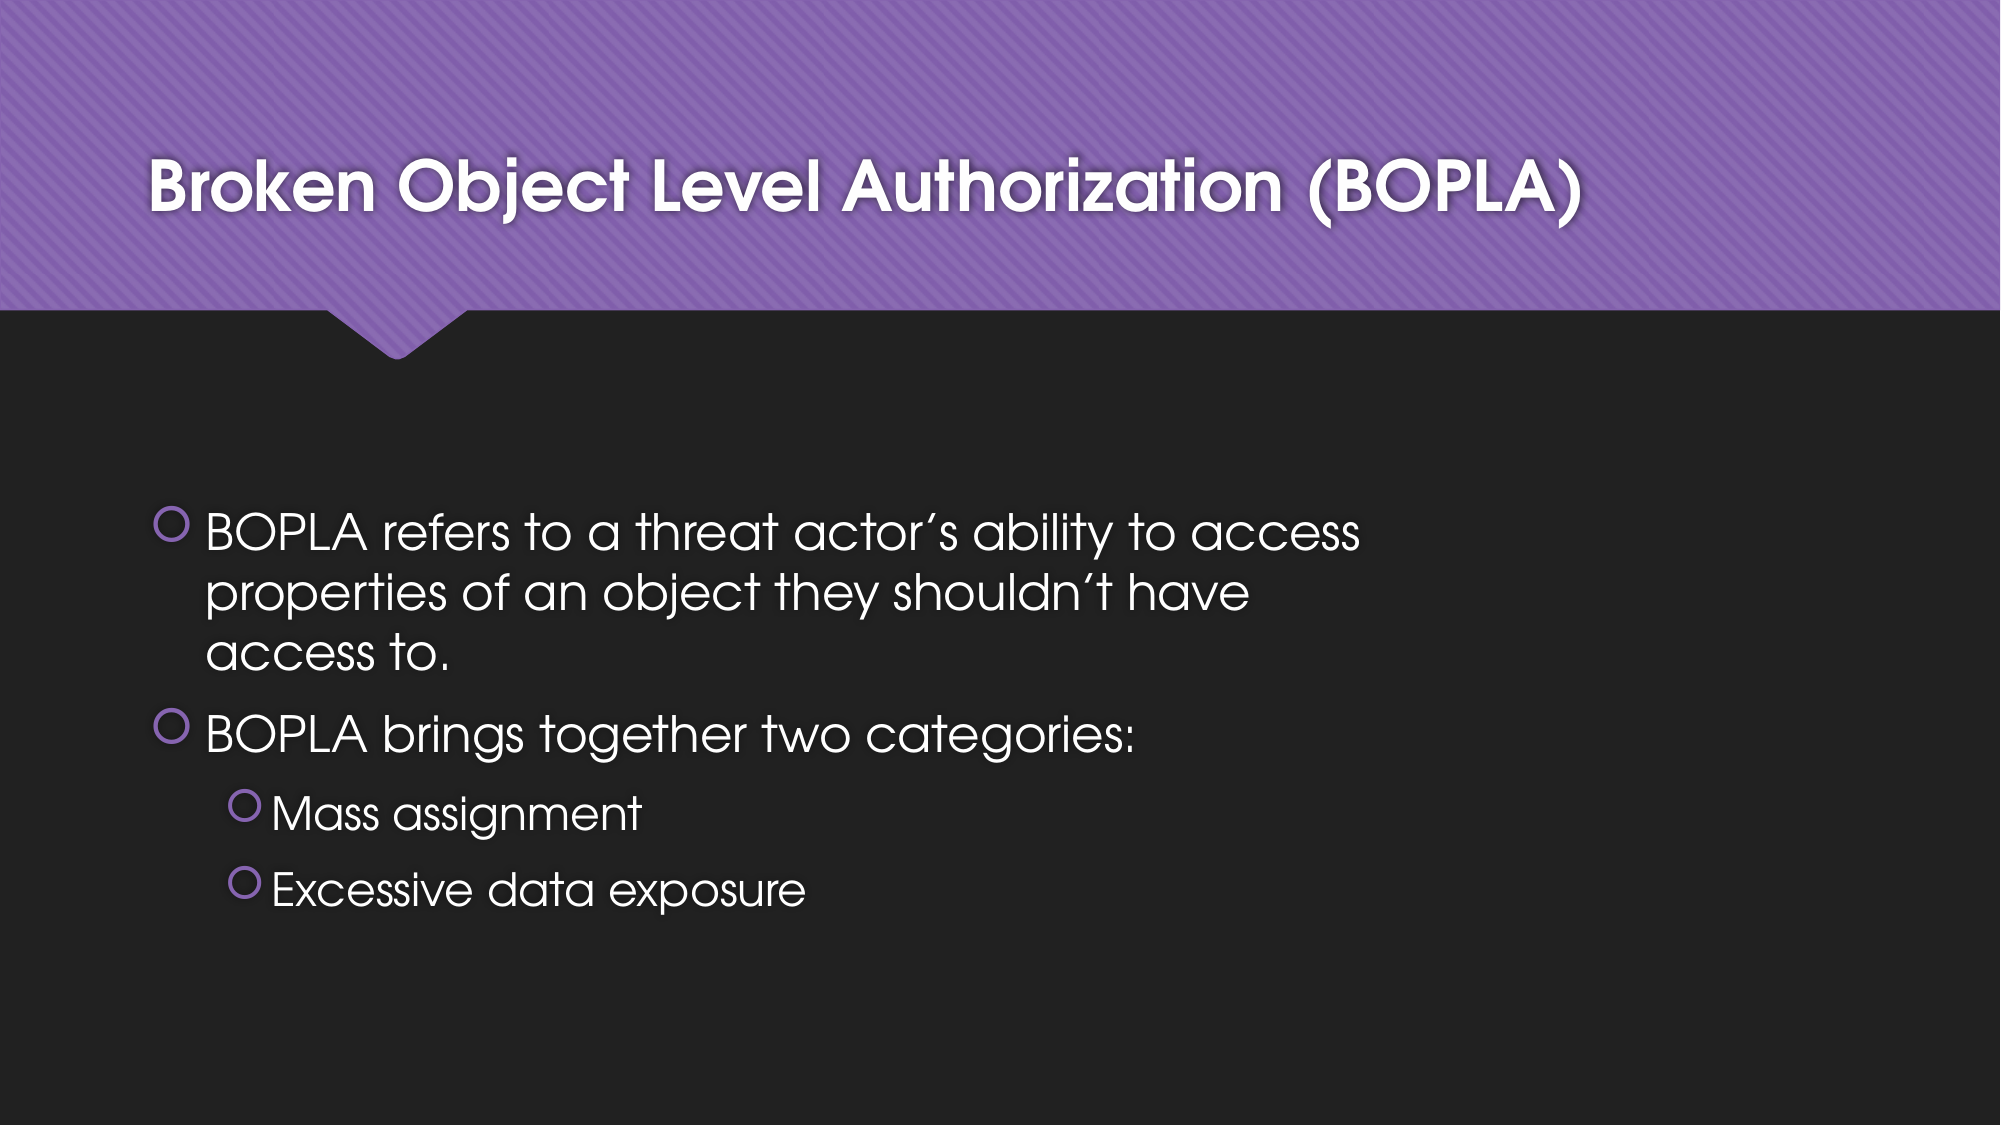

# Broken Object Level Authorization (BOPLA)
BOPLA refers to a threat actor’s ability to access properties of an object they shouldn’t have access to.
BOPLA brings together two categories:
Mass assignment
Excessive data exposure